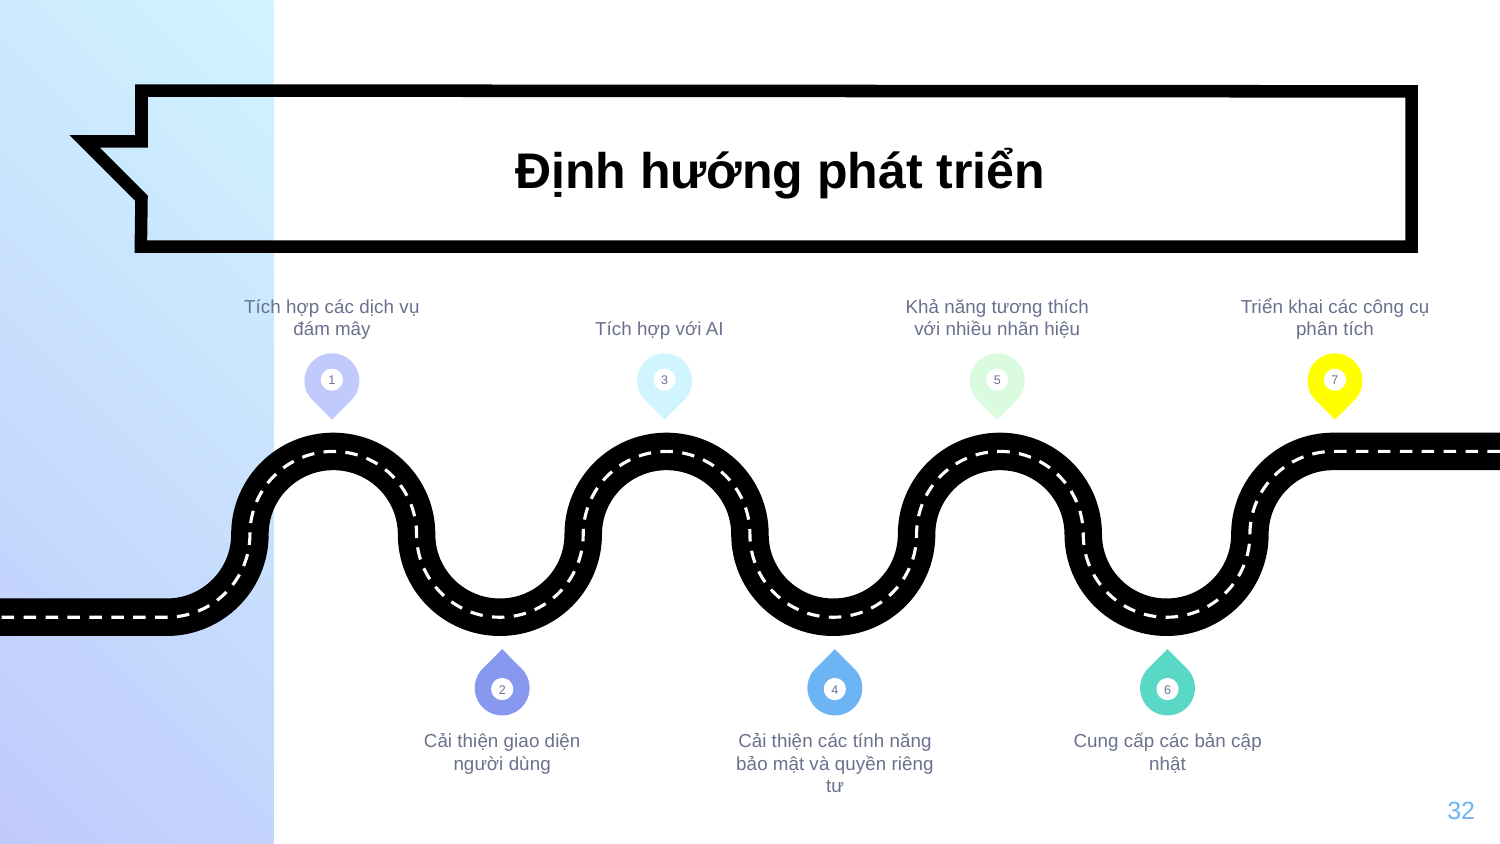

# Định hướng phát triển
Tích hợp các dịch vụ đám mây
Tích hợp với AI
Khả năng tương thích với nhiều nhãn hiệu
Triển khai các công cụ phân tích

1

3

5

7

2

4

6
Cải thiện giao diện người dùng
Cải thiện các tính năng bảo mật và quyền riêng tư
Cung cấp các bản cập nhật
32